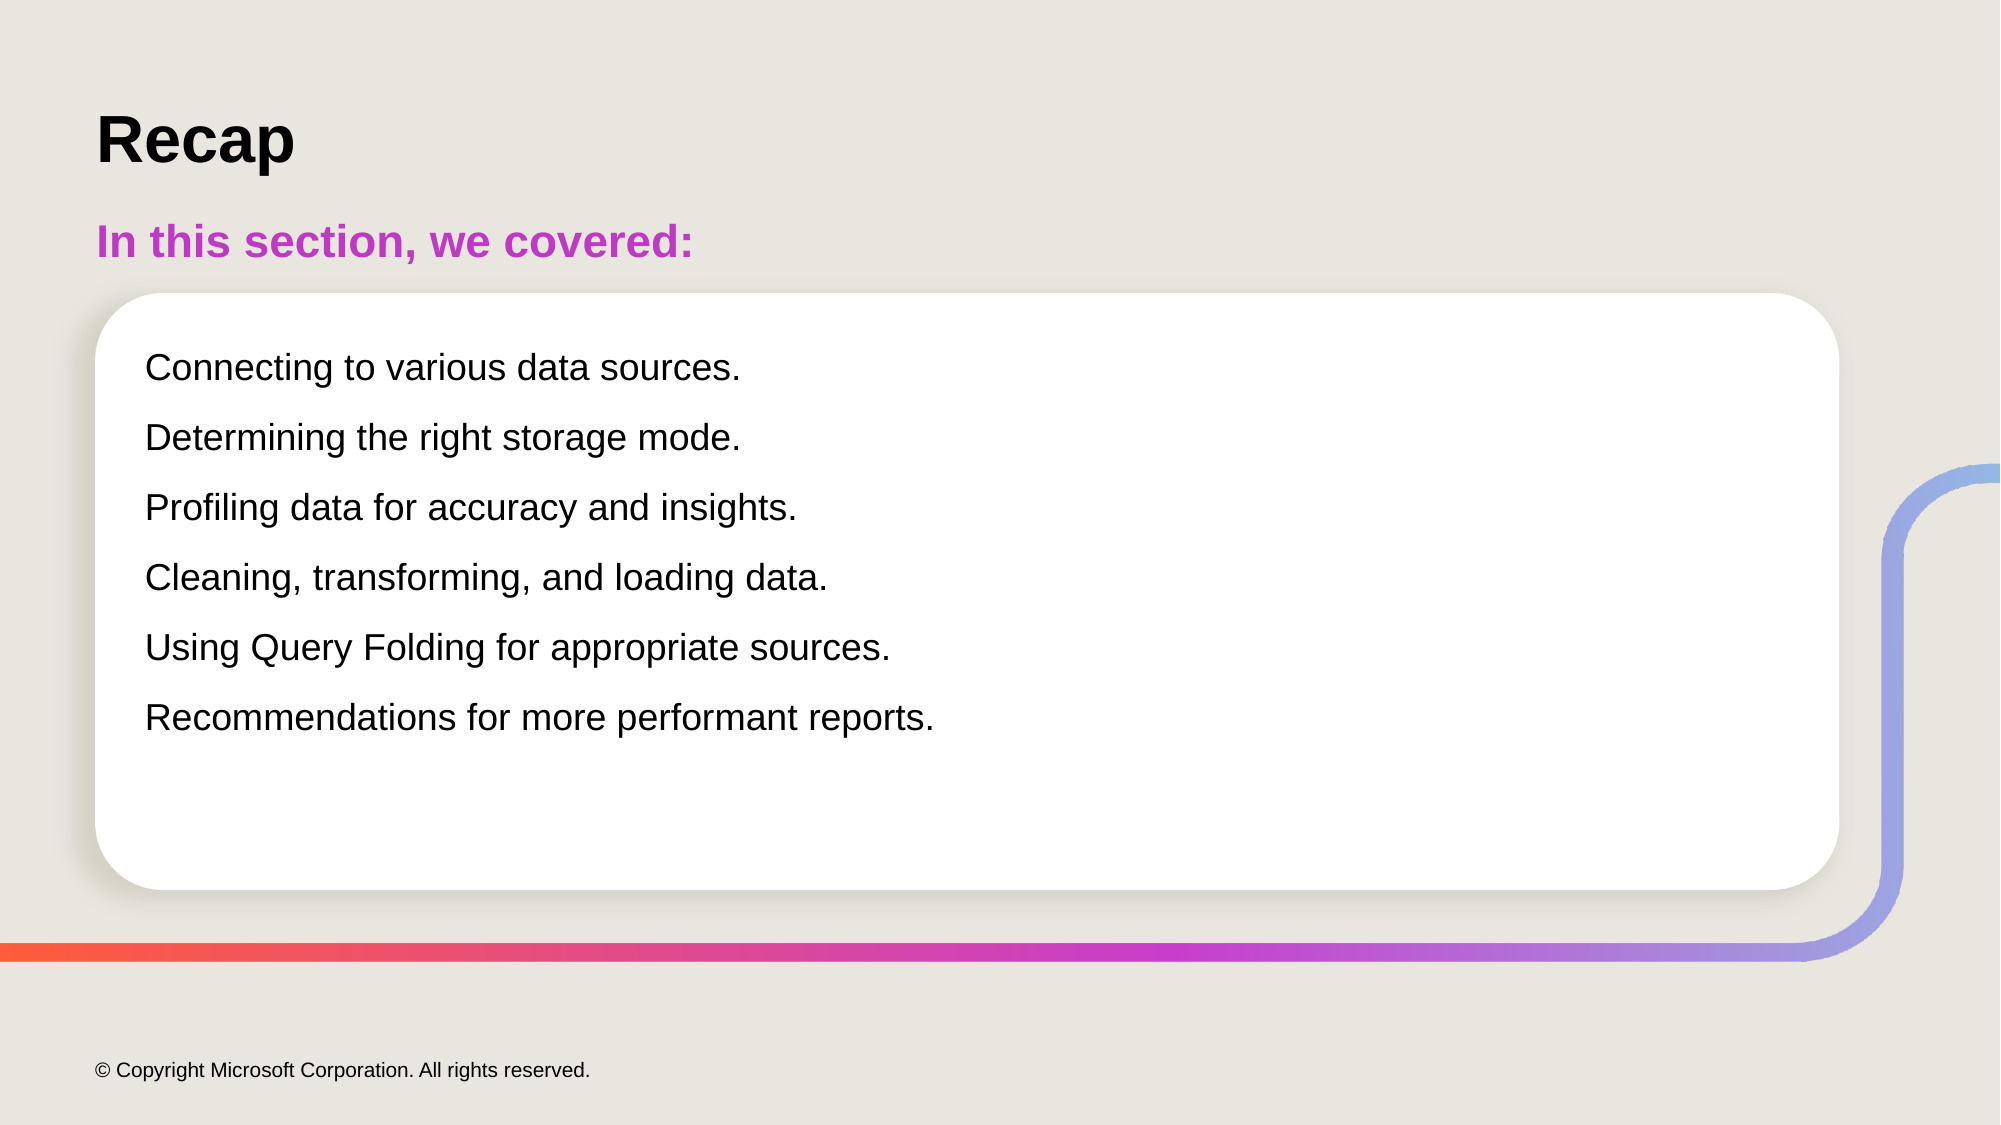

# Recap
In this section, we covered:
Connecting to various data sources.
Determining the right storage mode.
Profiling data for accuracy and insights.
Cleaning, transforming, and loading data.
Using Query Folding for appropriate sources.
Recommendations for more performant reports.